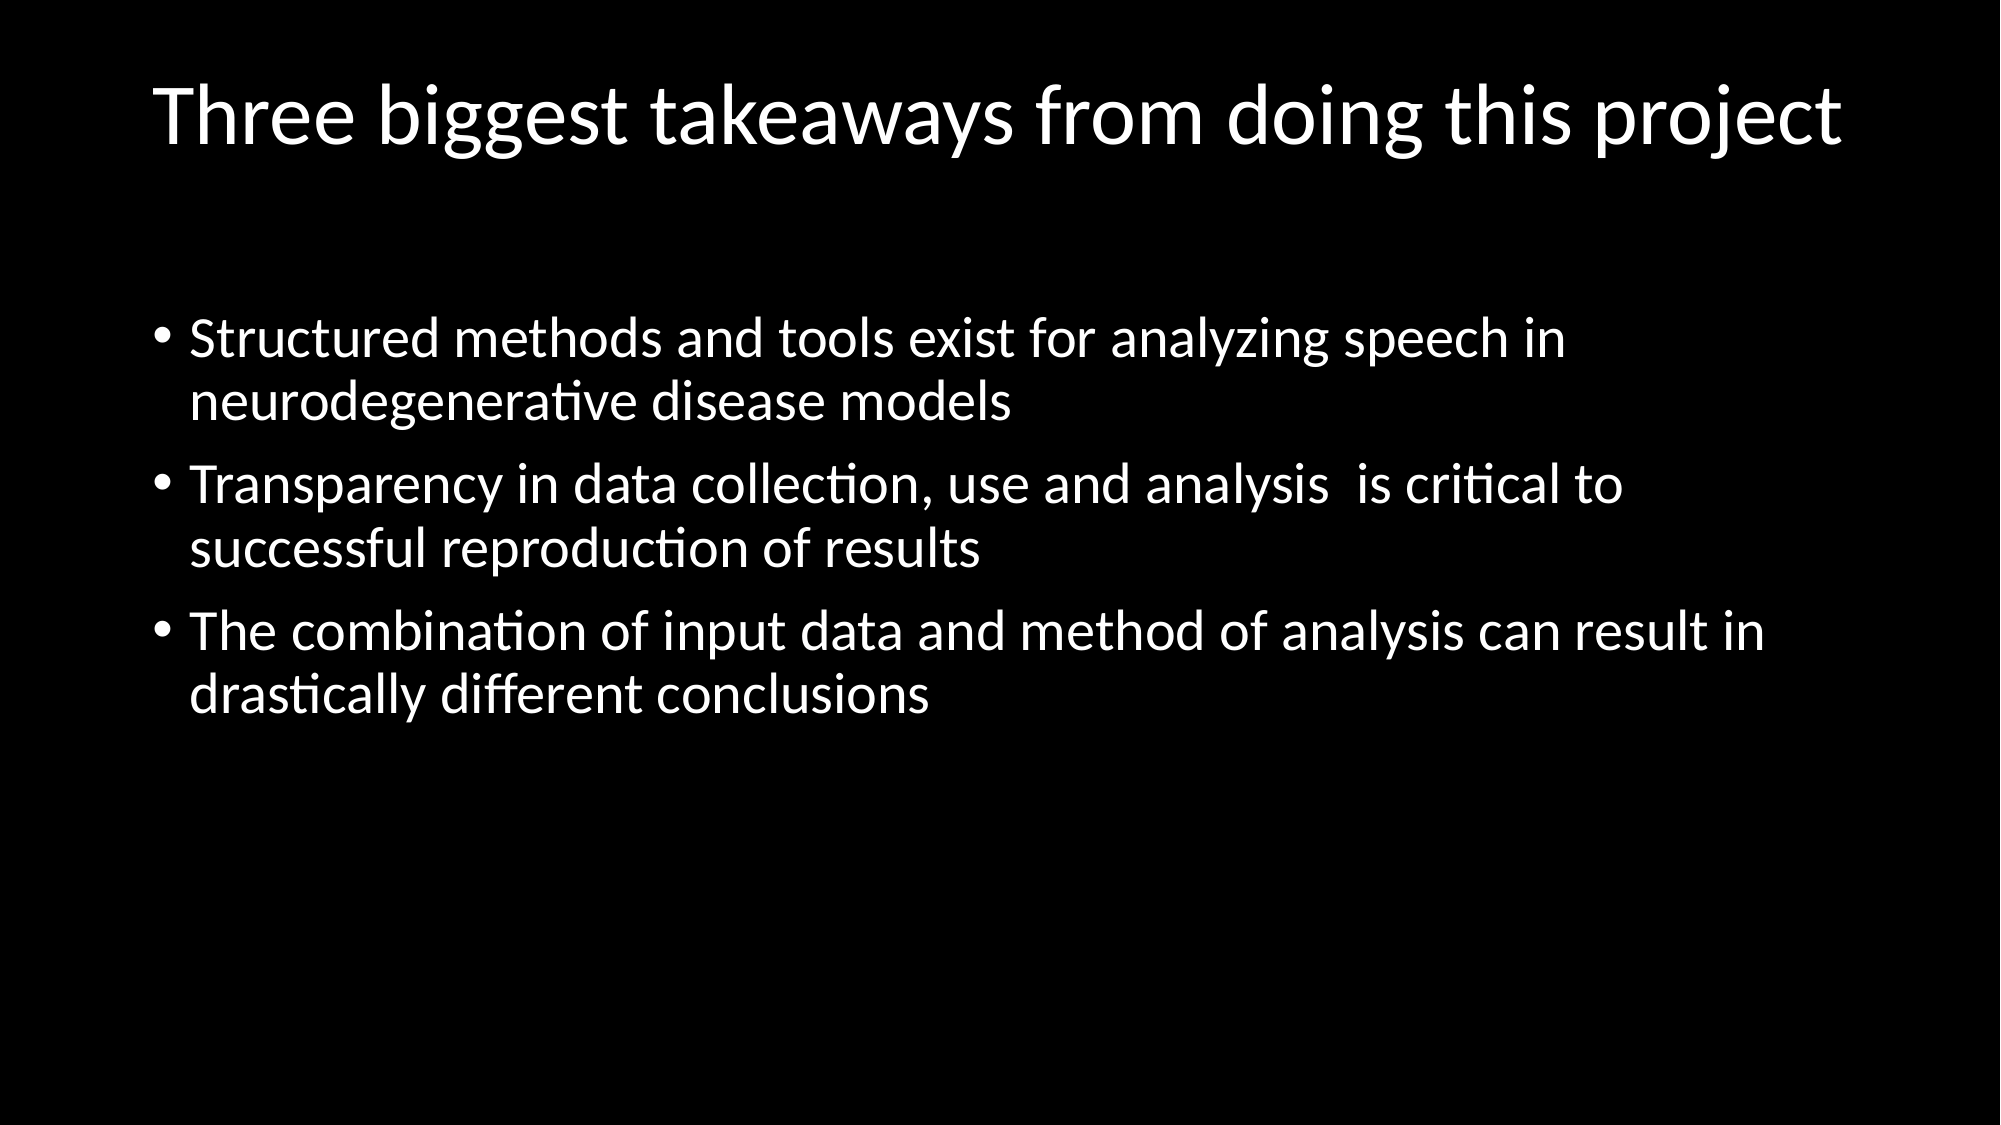

# Three biggest takeaways from doing this project
Structured methods and tools exist for analyzing speech in neurodegenerative disease models
Transparency in data collection, use and analysis  is critical to successful reproduction of results
The combination of input data and method of analysis can result in drastically different conclusions